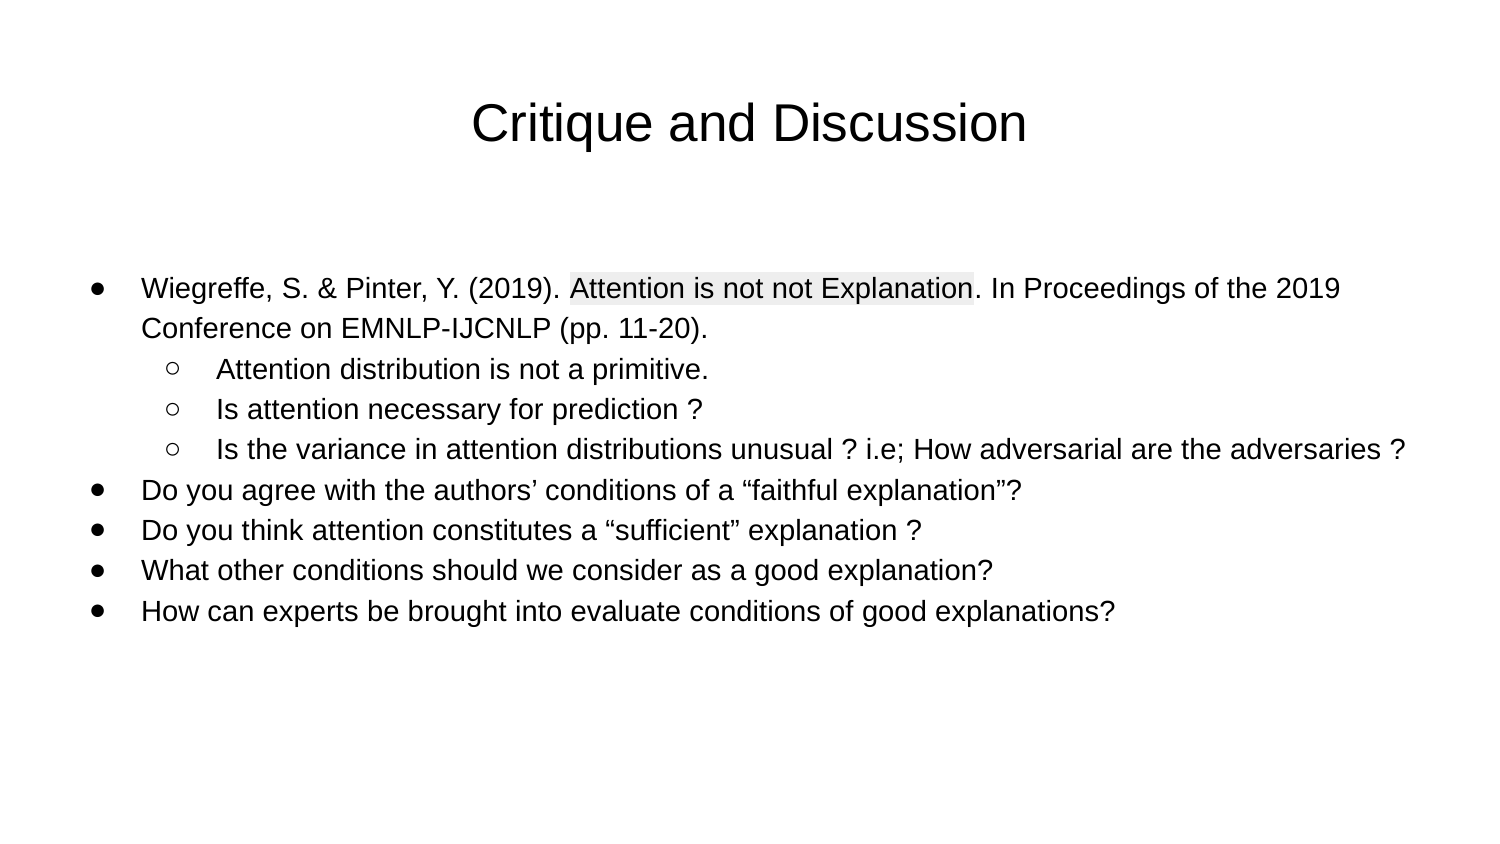

# Critique and Discussion

Wiegreffe, S. & Pinter, Y. (2019). Attention is not not Explanation. In Proceedings of the 2019 Conference on EMNLP-IJCNLP (pp. 11-20).
Attention distribution is not a primitive.
Is attention necessary for prediction ?
Is the variance in attention distributions unusual ? i.e; How adversarial are the adversaries ?
Do you agree with the authors’ conditions of a “faithful explanation”?
Do you think attention constitutes a “sufficient” explanation ?
What other conditions should we consider as a good explanation?
How can experts be brought into evaluate conditions of good explanations?